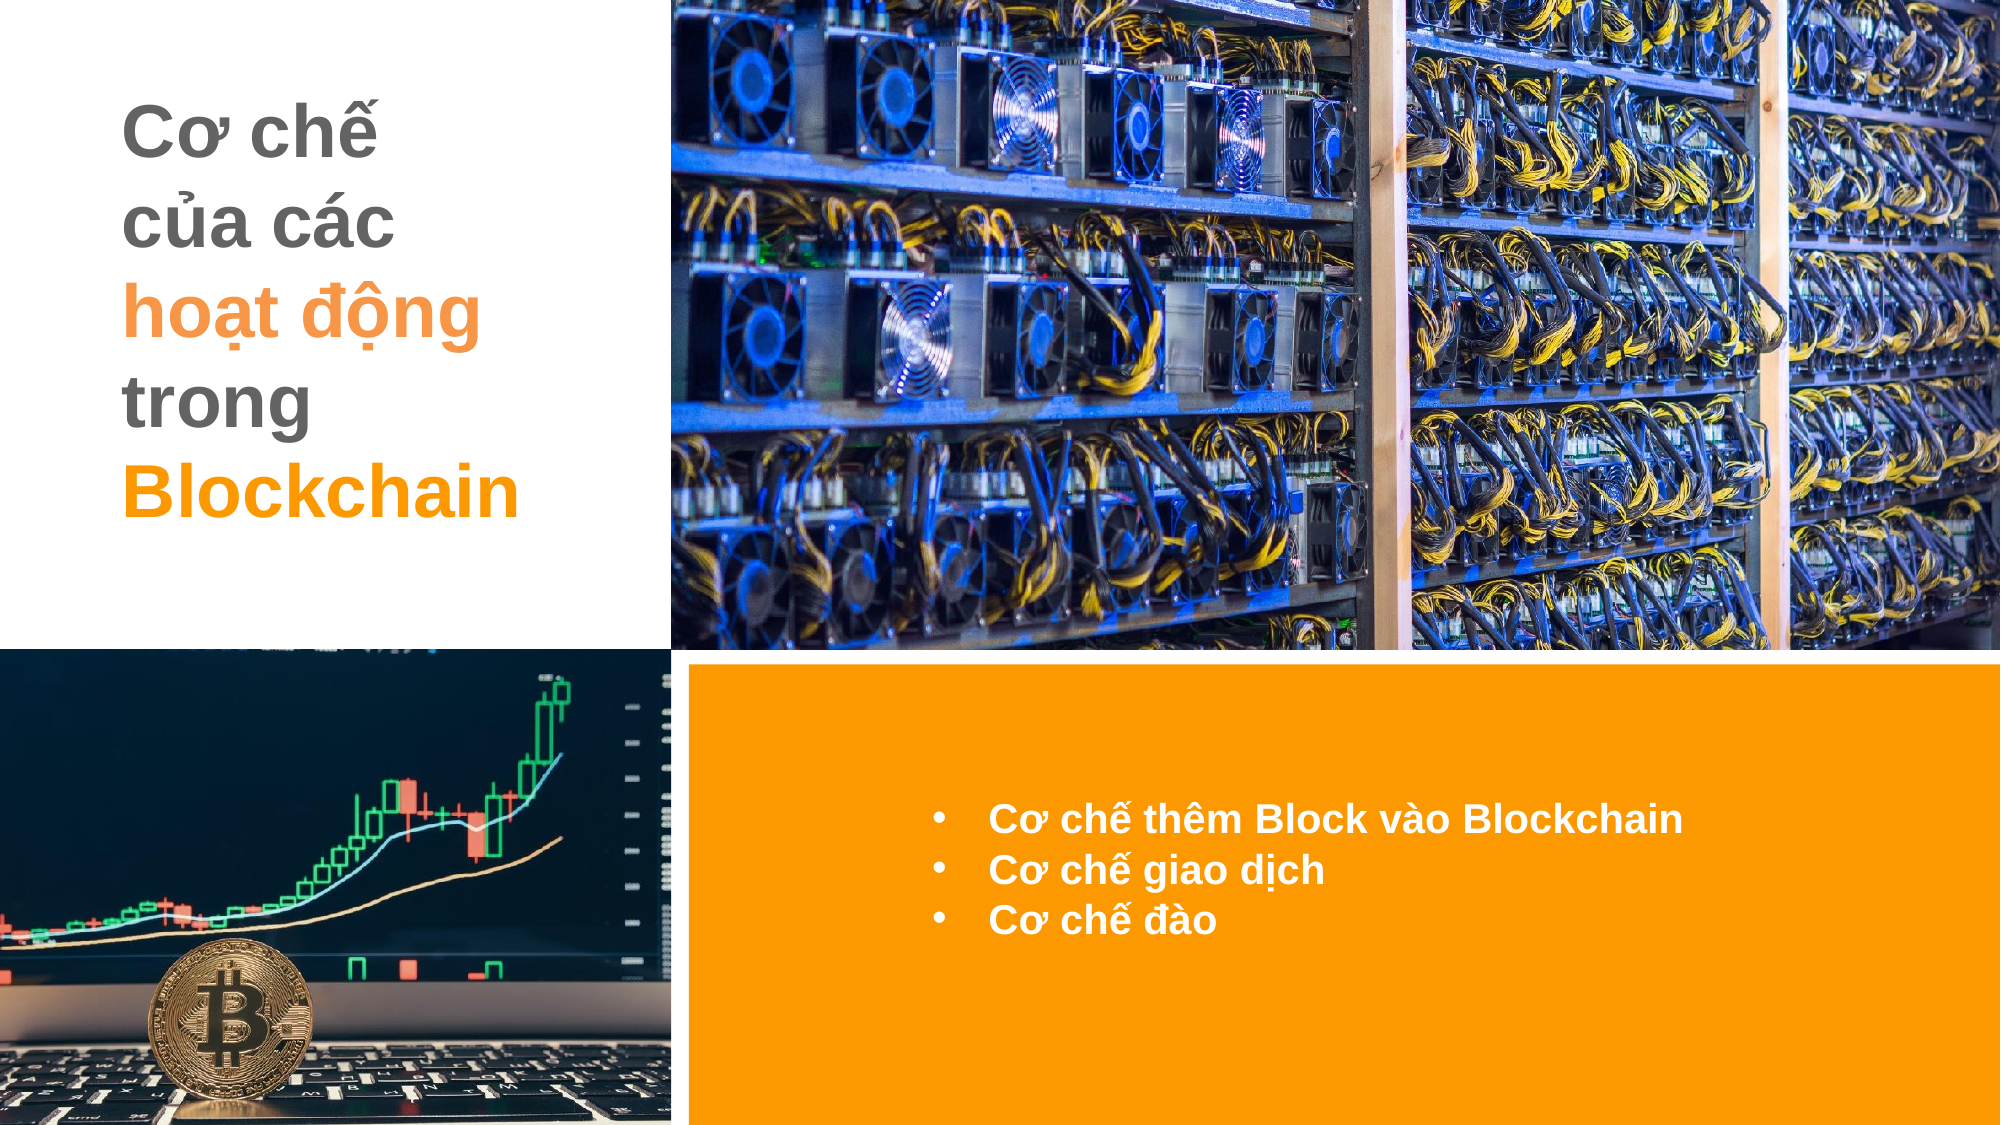

# Cơ chế của các hoạt động trong  Blockchain

Cơ chế thêm Block vào Blockchain
Cơ chế giao dịch
Cơ chế đào